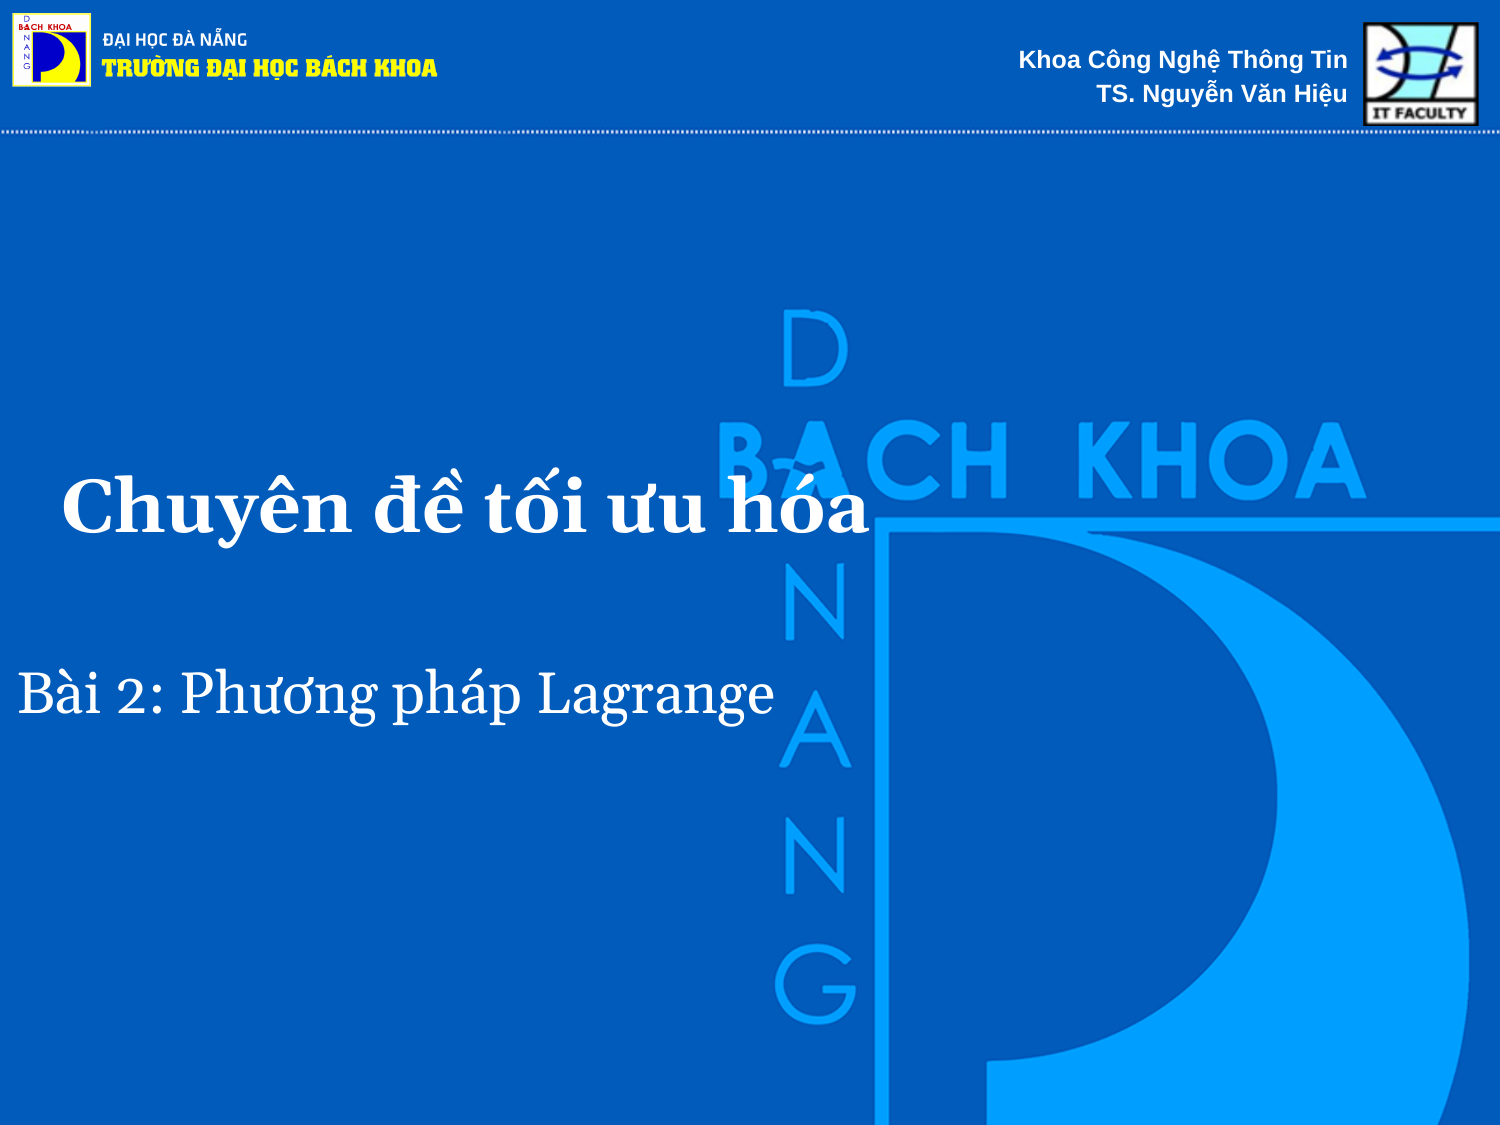

# Chuyên đề tối ưu hóa

Bài 2: Phương pháp Lagrange